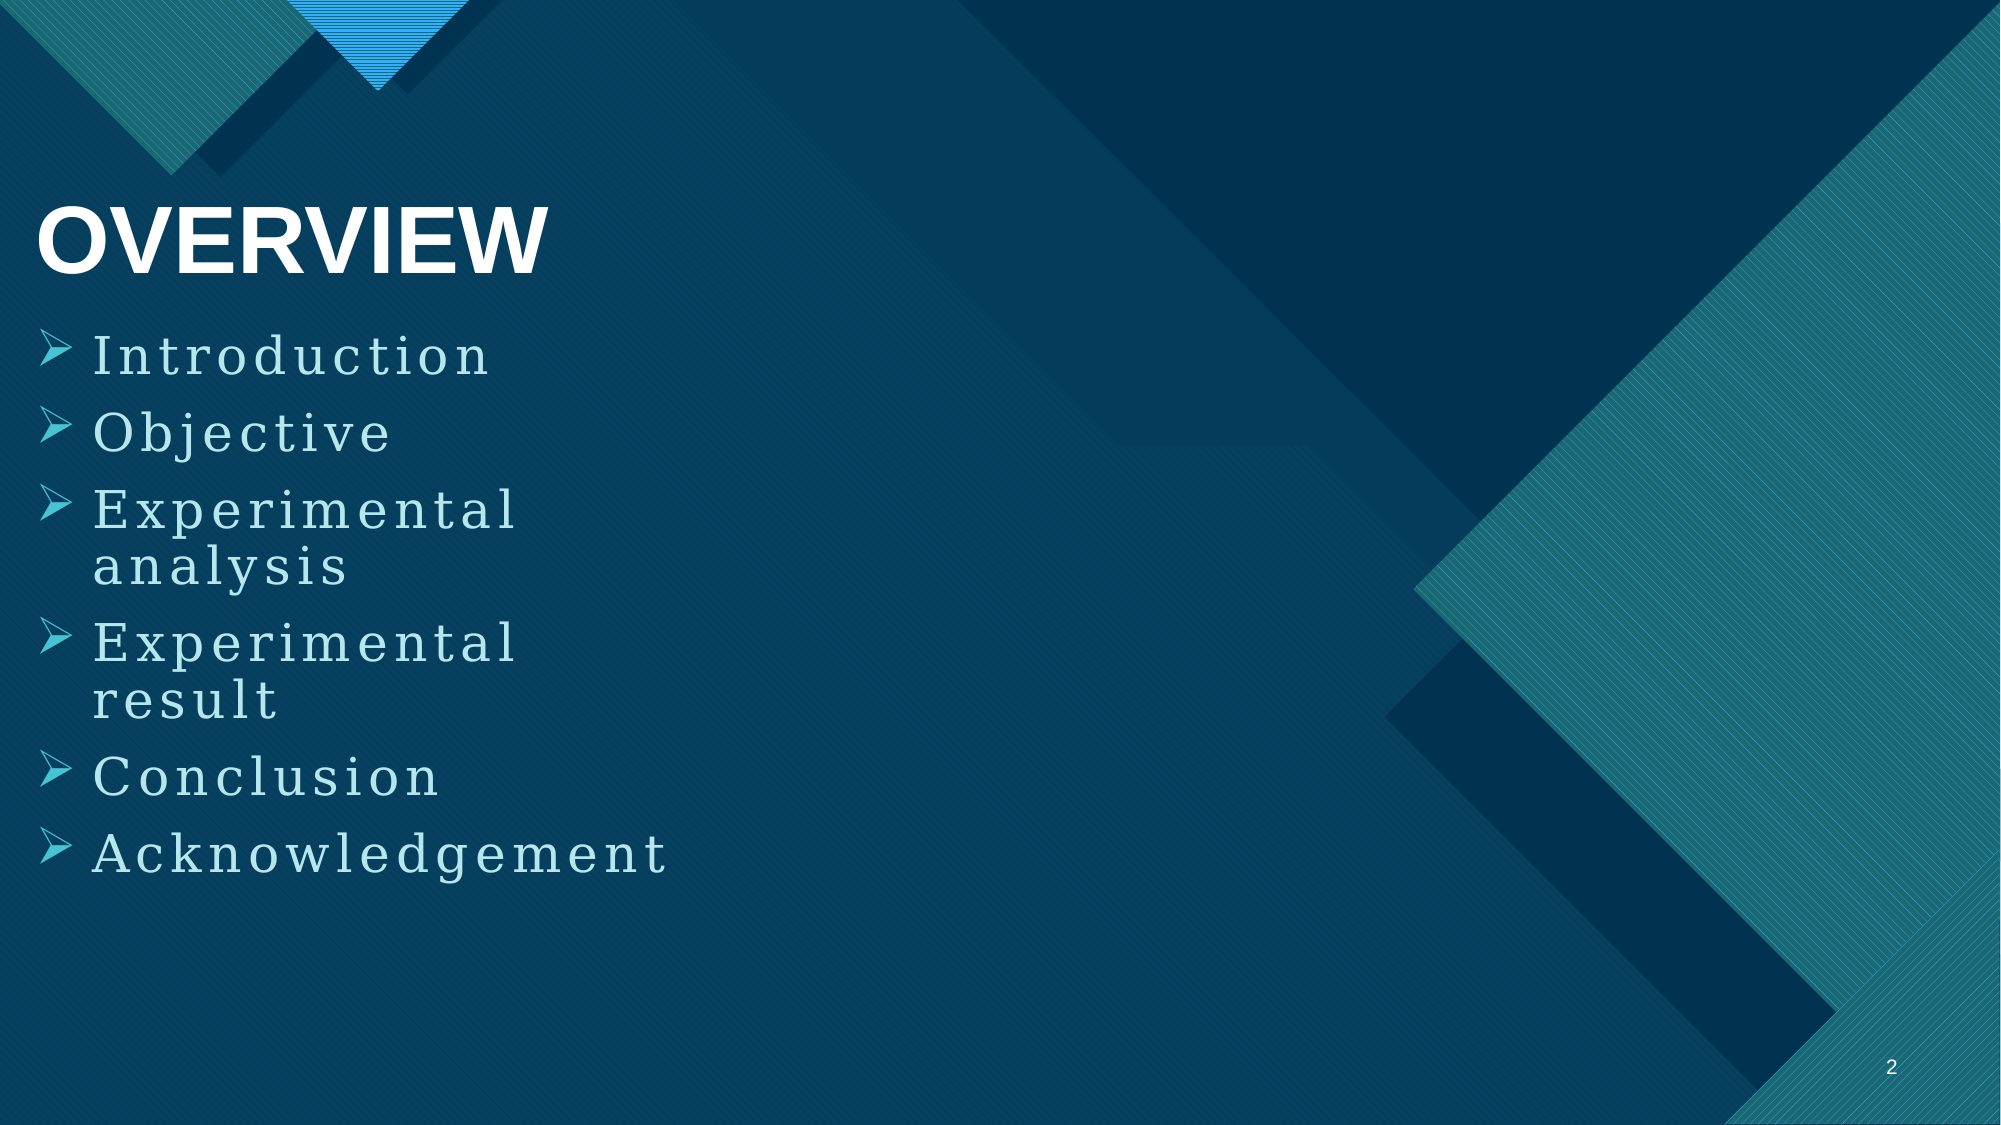

# OVERVIEW
Introduction
Objective
Experimental analysis
Experimental result
Conclusion
Acknowledgement

2